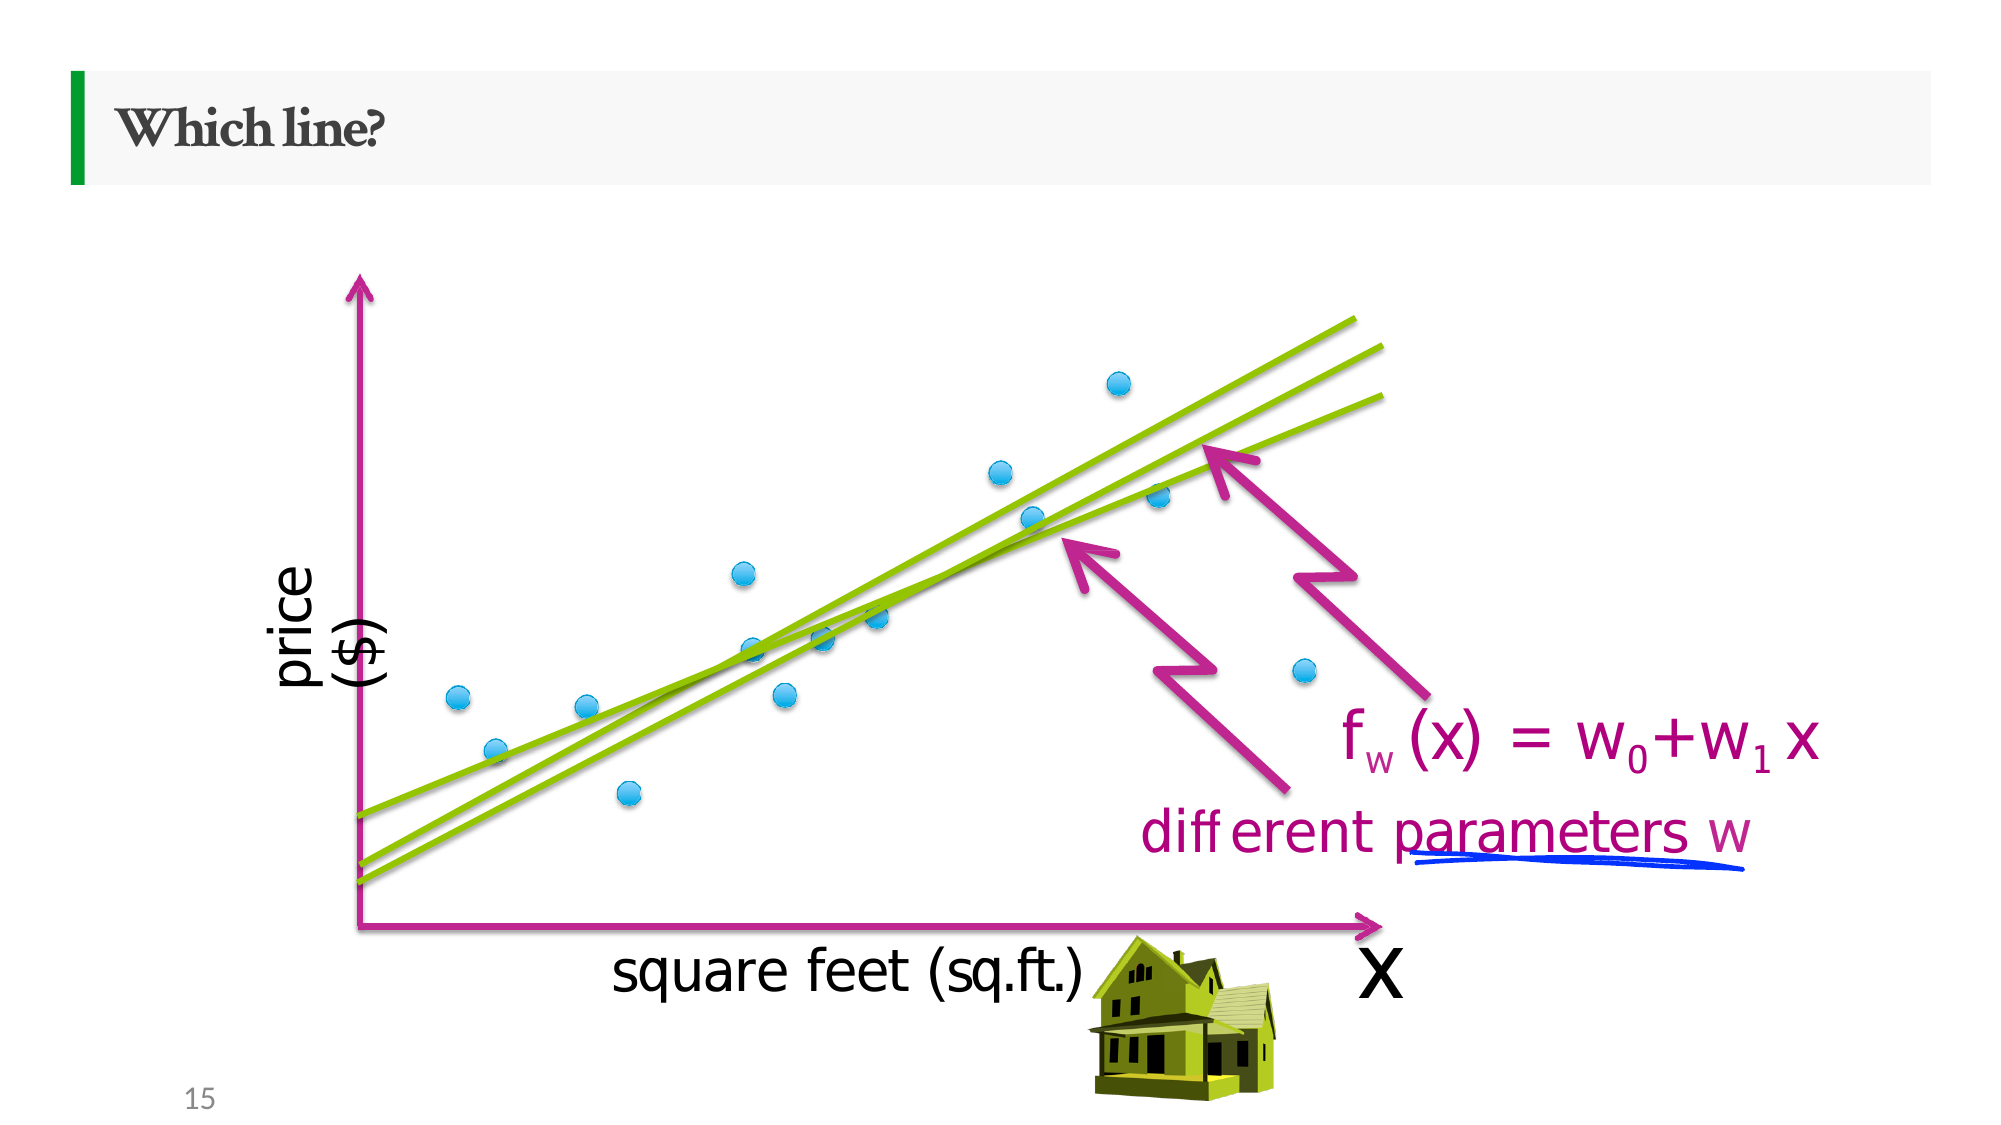

# Which line?

price ($)

fw (x) = w0+w1 x
diﬀerent parameters w

x

square feet (sq.ft.)

15